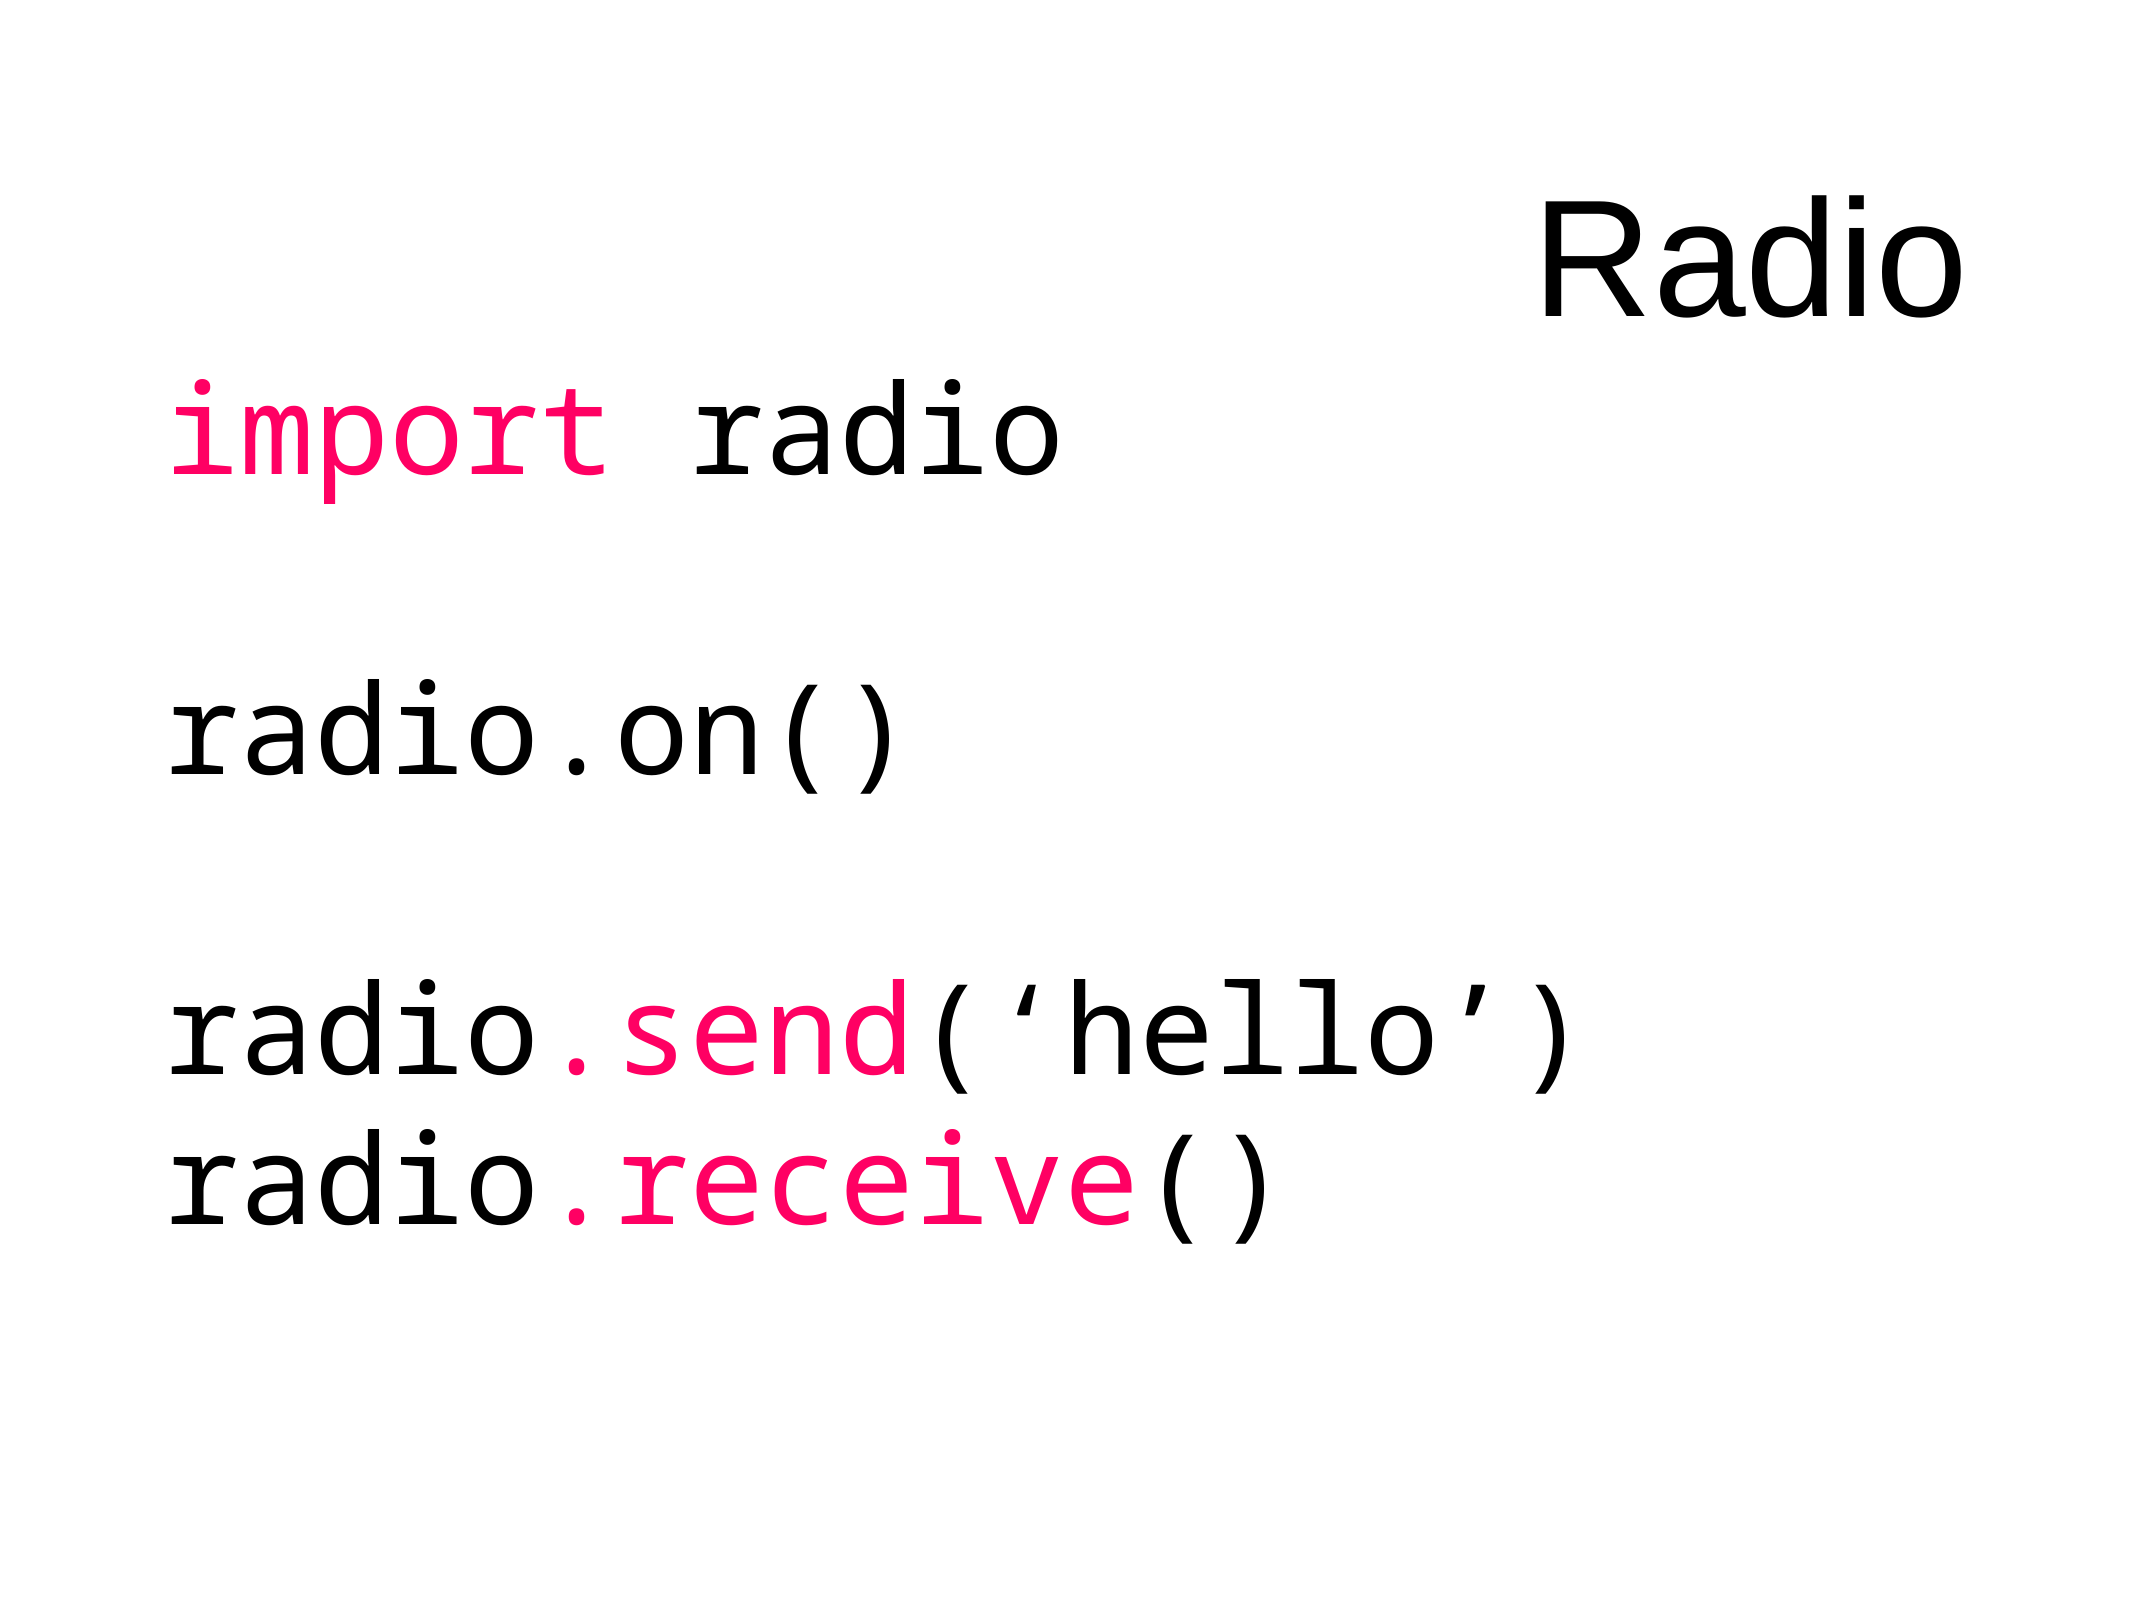

# Radio
import radio

radio.on()

radio.send(‘hello’)
radio.receive()